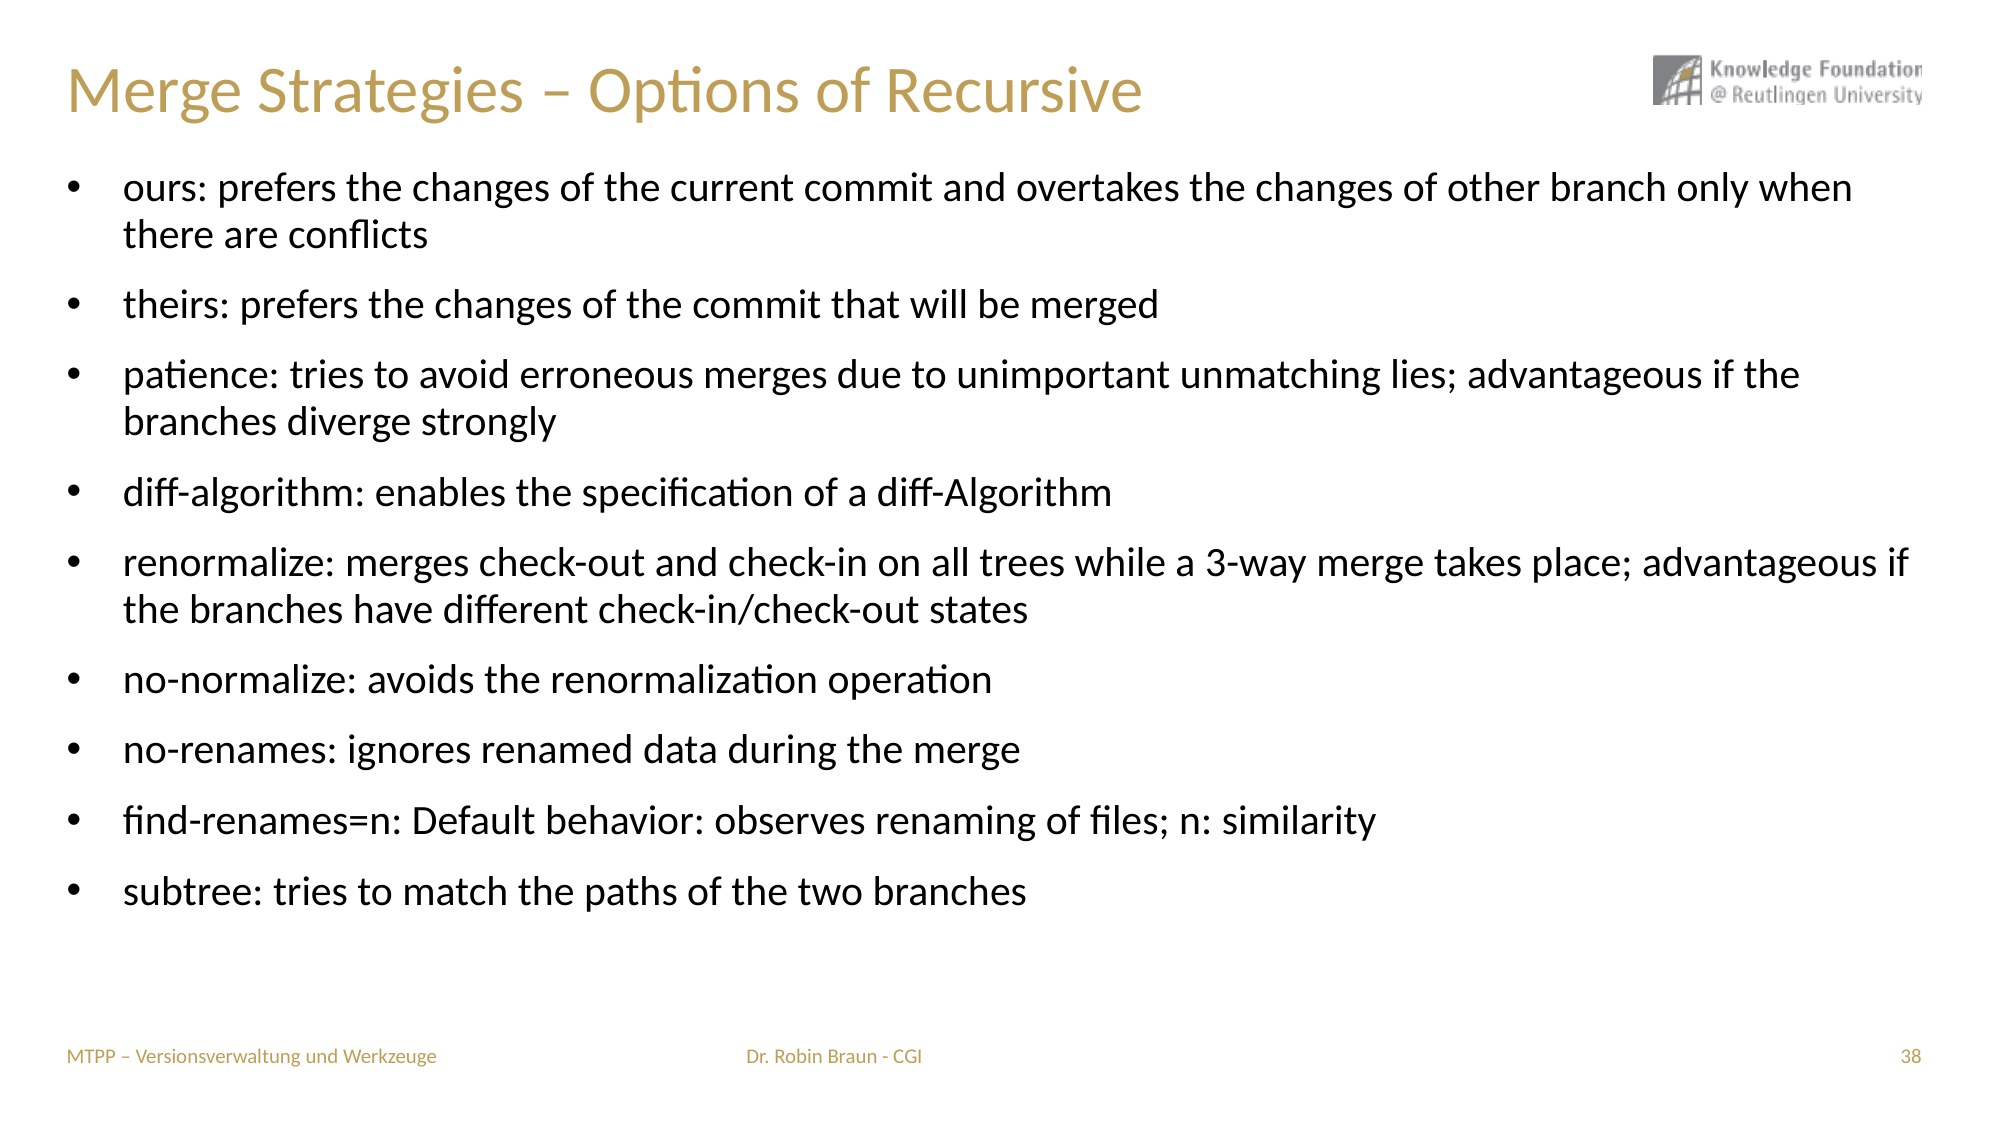

# Merge Strategies – Options of Recursive
ours: prefers the changes of the current commit and overtakes the changes of other branch only when there are conflicts
theirs: prefers the changes of the commit that will be merged
patience: tries to avoid erroneous merges due to unimportant unmatching lies; advantageous if the branches diverge strongly
diff-algorithm: enables the specification of a diff-Algorithm
renormalize: merges check-out and check-in on all trees while a 3-way merge takes place; advantageous if the branches have different check-in/check-out states
no-normalize: avoids the renormalization operation
no-renames: ignores renamed data during the merge
find-renames=n: Default behavior: observes renaming of files; n: similarity
subtree: tries to match the paths of the two branches